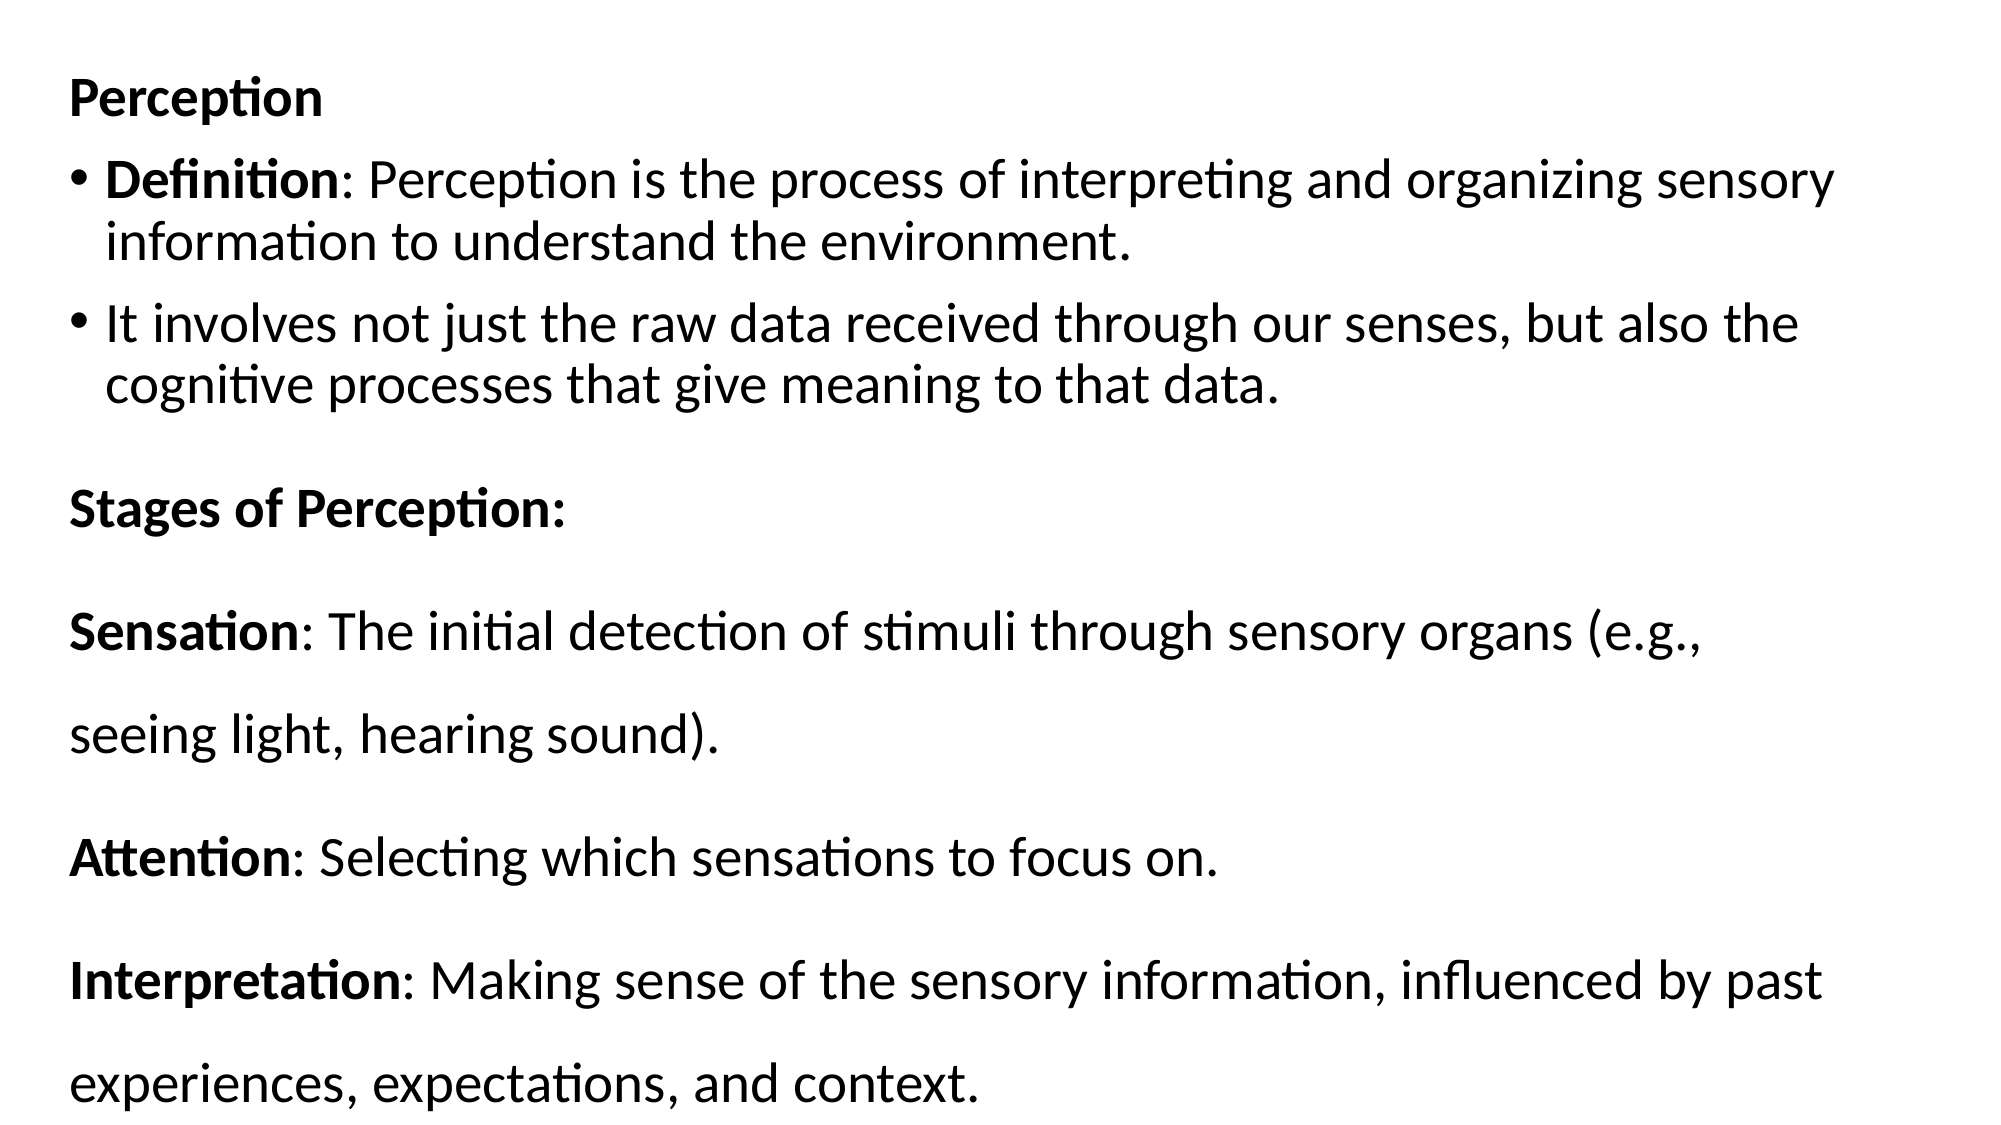

Perception
Definition: Perception is the process of interpreting and organizing sensory information to understand the environment.
It involves not just the raw data received through our senses, but also the cognitive processes that give meaning to that data.
Stages of Perception:
Sensation: The initial detection of stimuli through sensory organs (e.g., seeing light, hearing sound).
Attention: Selecting which sensations to focus on.
Interpretation: Making sense of the sensory information, influenced by past experiences, expectations, and context.

#